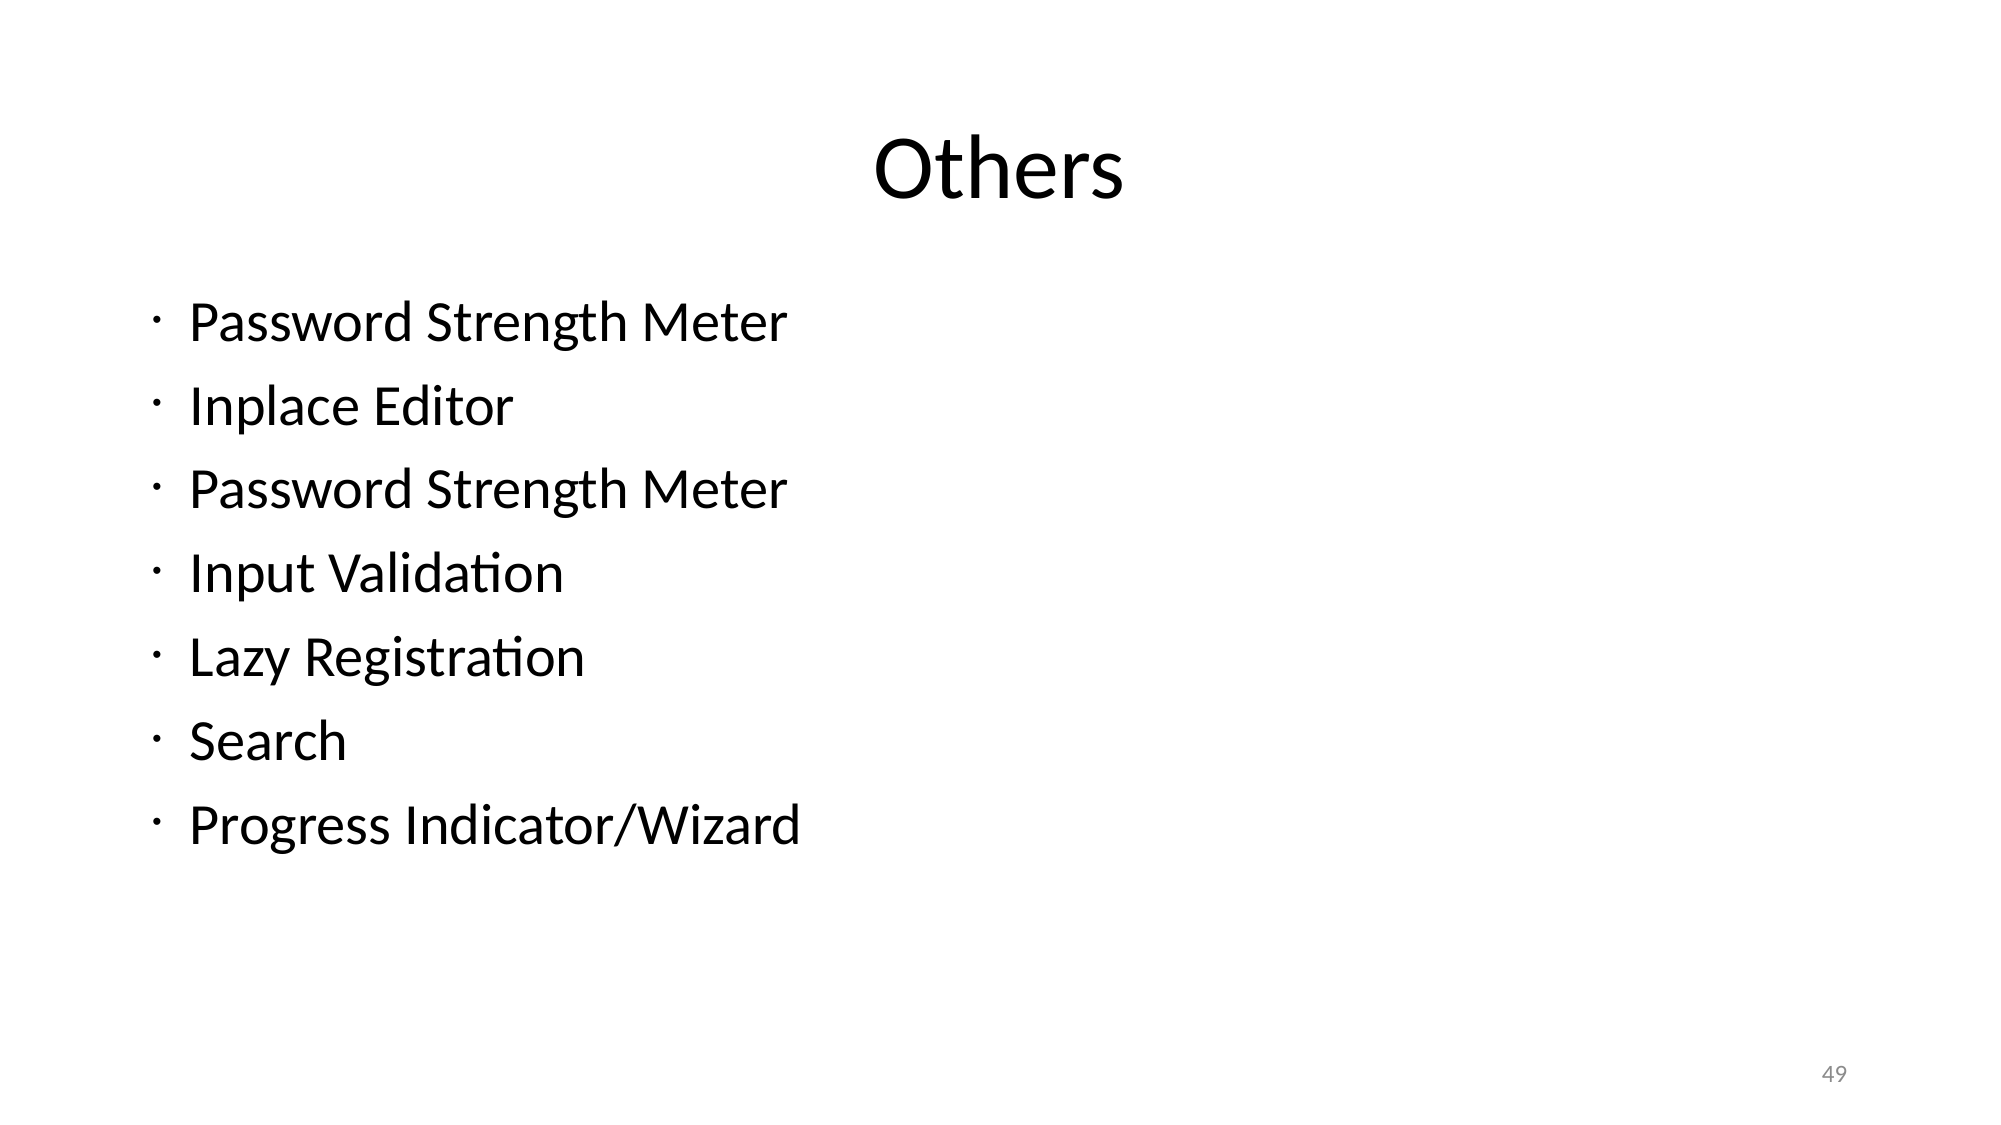

Others
Password Strength Meter
Inplace Editor
Password Strength Meter
Input Validation
Lazy Registration
Search
Progress Indicator/Wizard
49